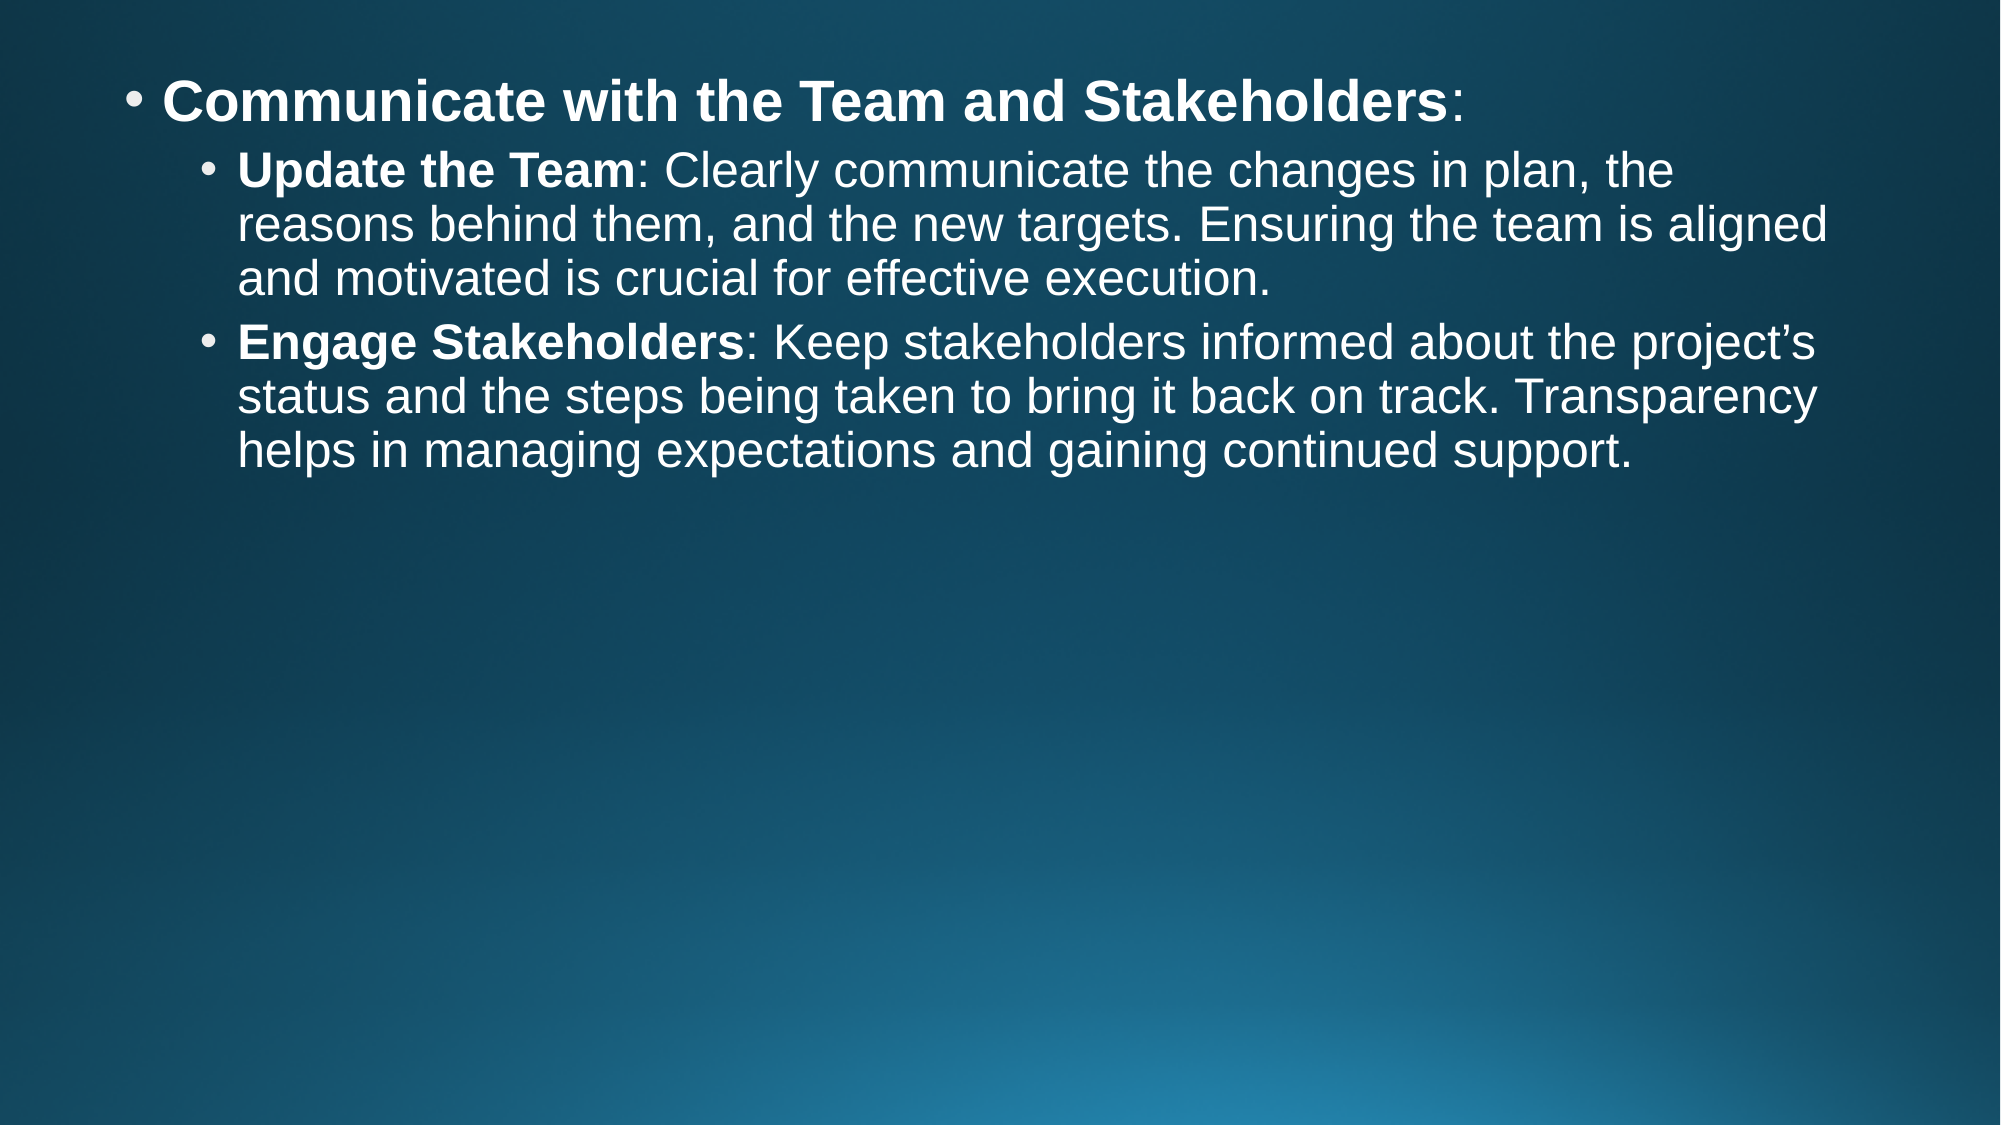

Communicate with the Team and Stakeholders:
Update the Team: Clearly communicate the changes in plan, the reasons behind them, and the new targets. Ensuring the team is aligned and motivated is crucial for effective execution.
Engage Stakeholders: Keep stakeholders informed about the project’s status and the steps being taken to bring it back on track. Transparency helps in managing expectations and gaining continued support.